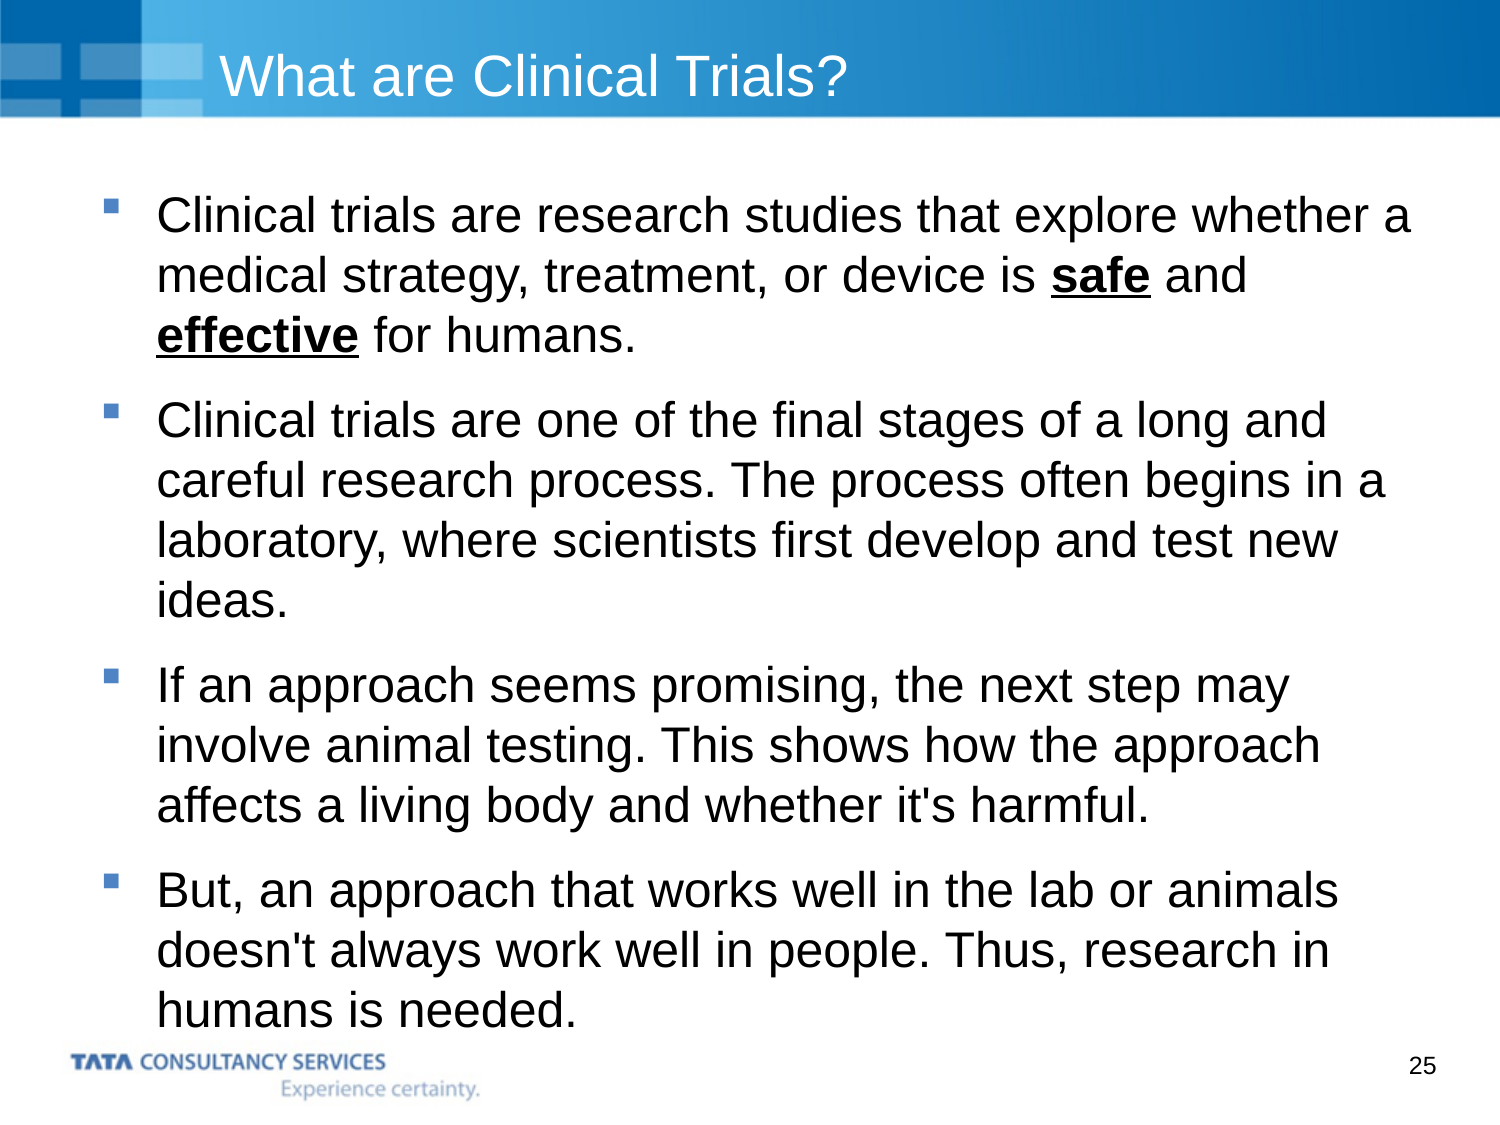

What are Clinical Trials?
Clinical trials are research studies that explore whether a medical strategy, treatment, or device is safe and effective for humans.
Clinical trials are one of the final stages of a long and careful research process. The process often begins in a laboratory, where scientists first develop and test new ideas.
If an approach seems promising, the next step may involve animal testing. This shows how the approach affects a living body and whether it's harmful.
But, an approach that works well in the lab or animals doesn't always work well in people. Thus, research in humans is needed.